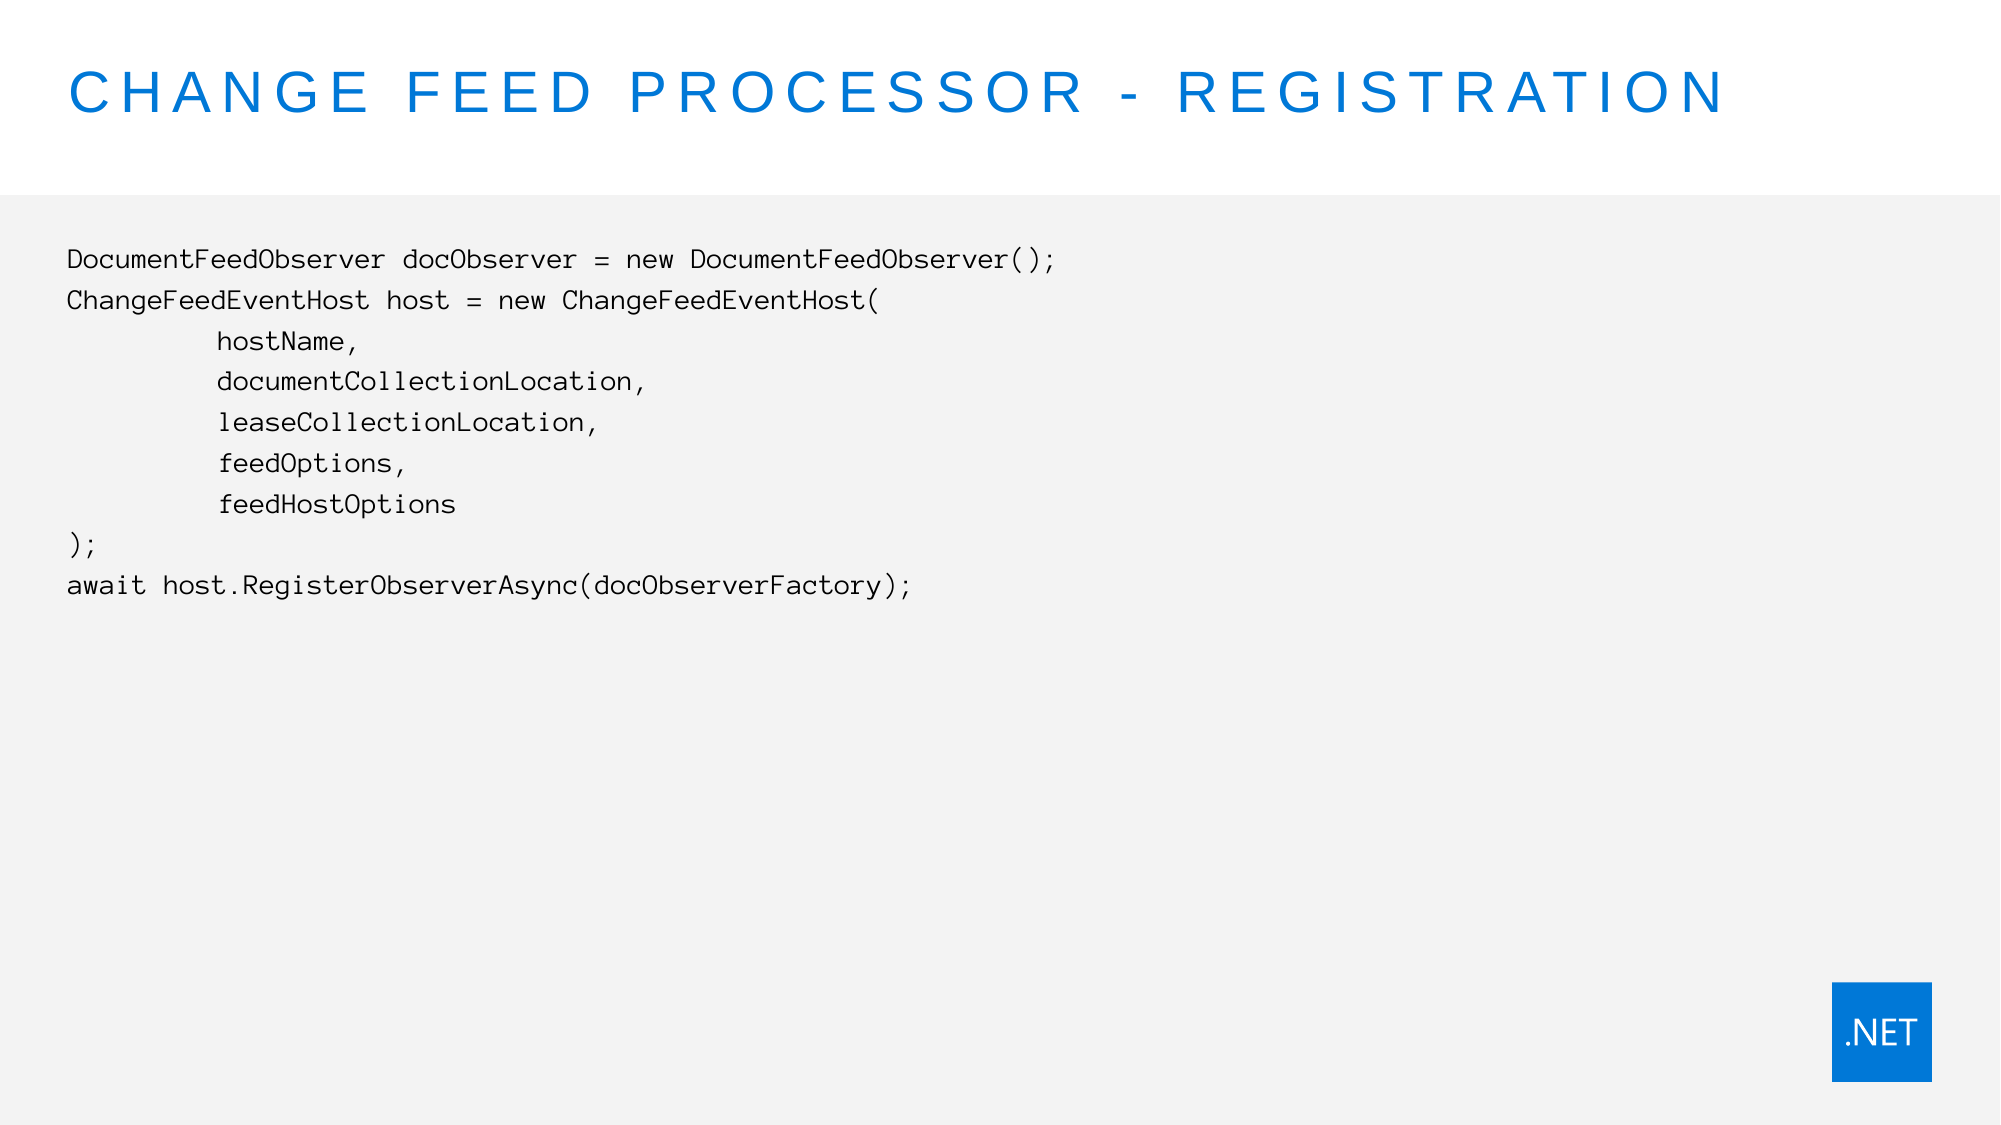

# Change Feed PROCESSOR - Registration
DocumentFeedObserver docObserver = new DocumentFeedObserver();
ChangeFeedEventHost host = new ChangeFeedEventHost(
	hostName,
	documentCollectionLocation,
	leaseCollectionLocation,
	feedOptions,
	feedHostOptions
);
await host.RegisterObserverAsync(docObserverFactory);